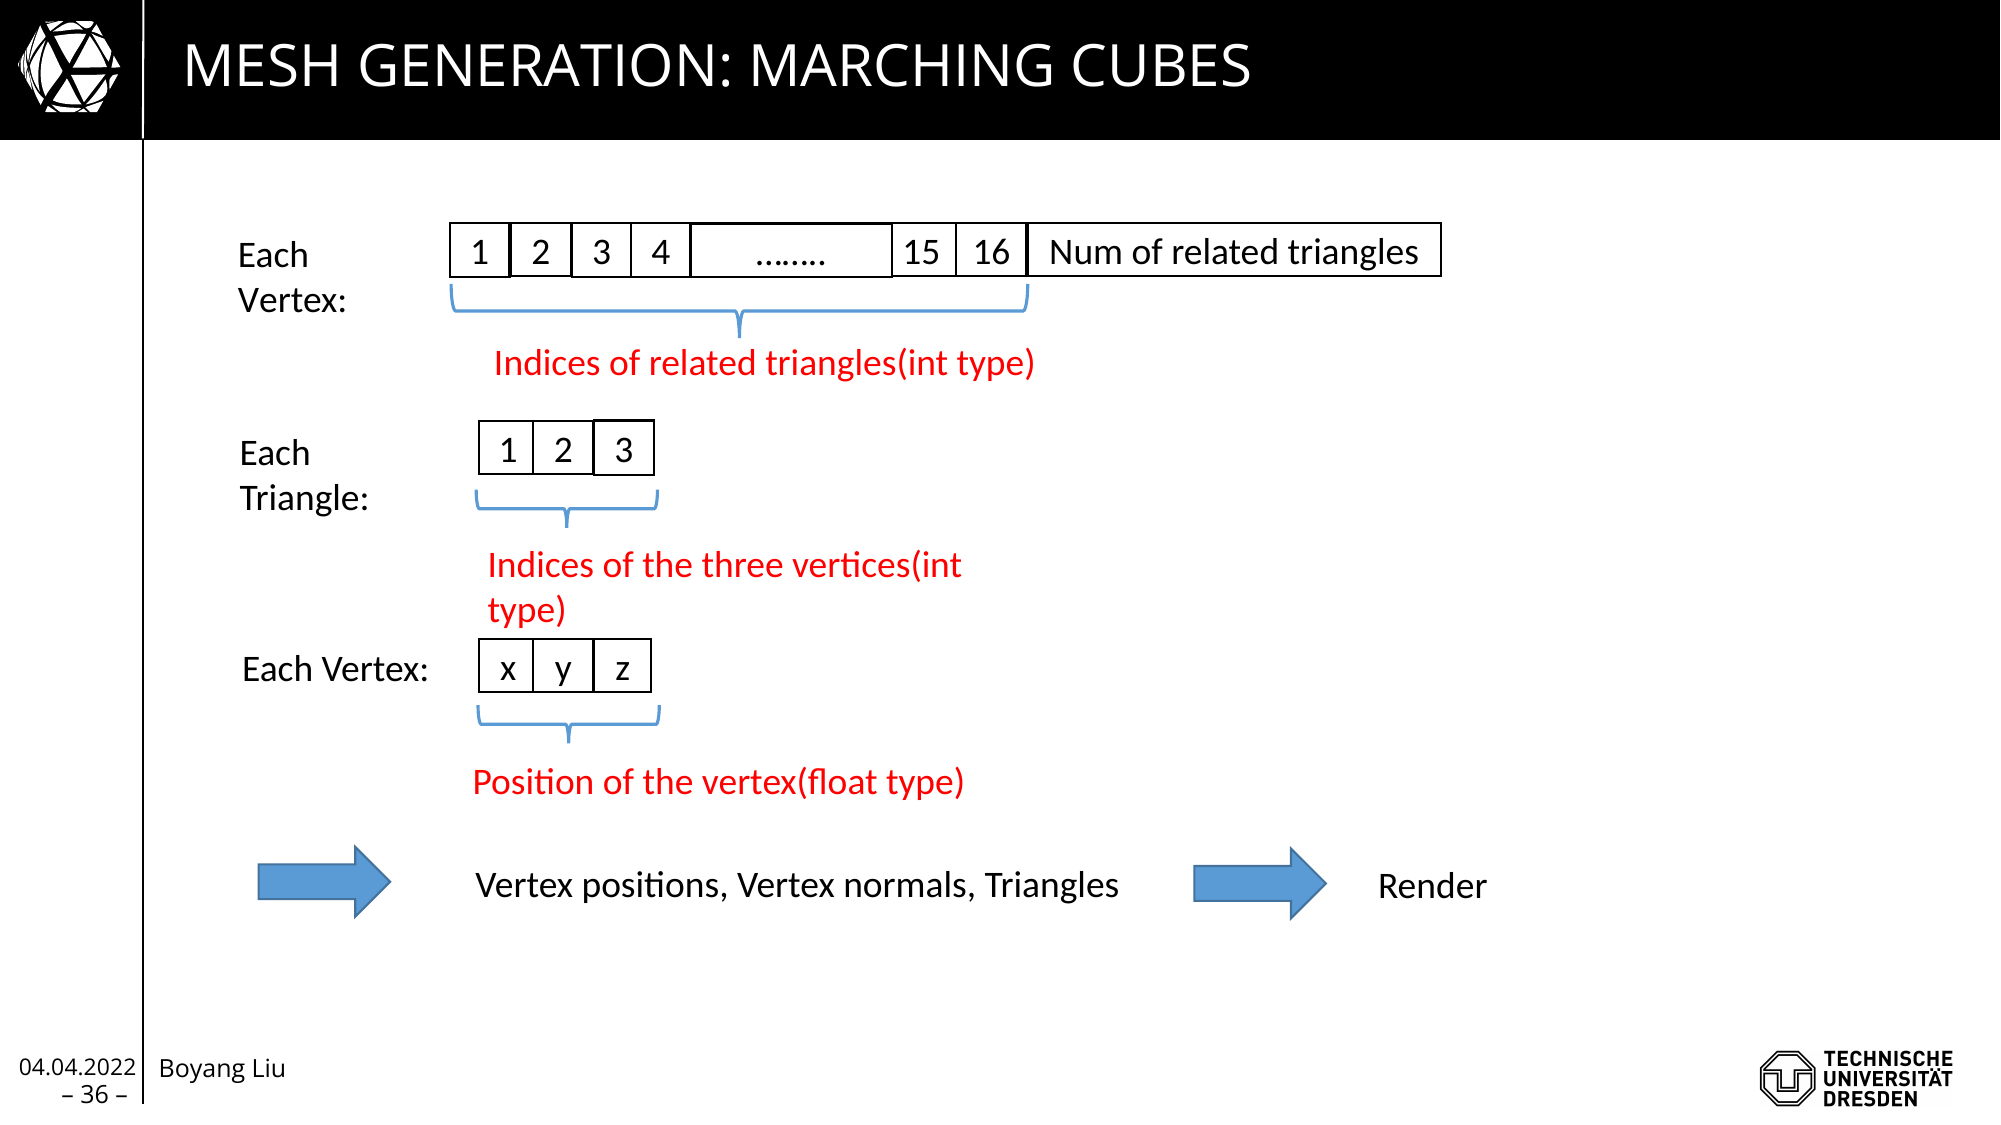

# Mesh generation: Marching cubes
Each Vertex:
3
4
2
1
……..
15
16
Num of related triangles
Indices of related triangles(int type)

Each Triangle:
3
2
1
Indices of the three vertices(int type)

Each Vertex:
z
y
x
Position of the vertex(float type)

Vertex positions, Vertex normals, Triangles
Render
04.04.2022
– 36 –